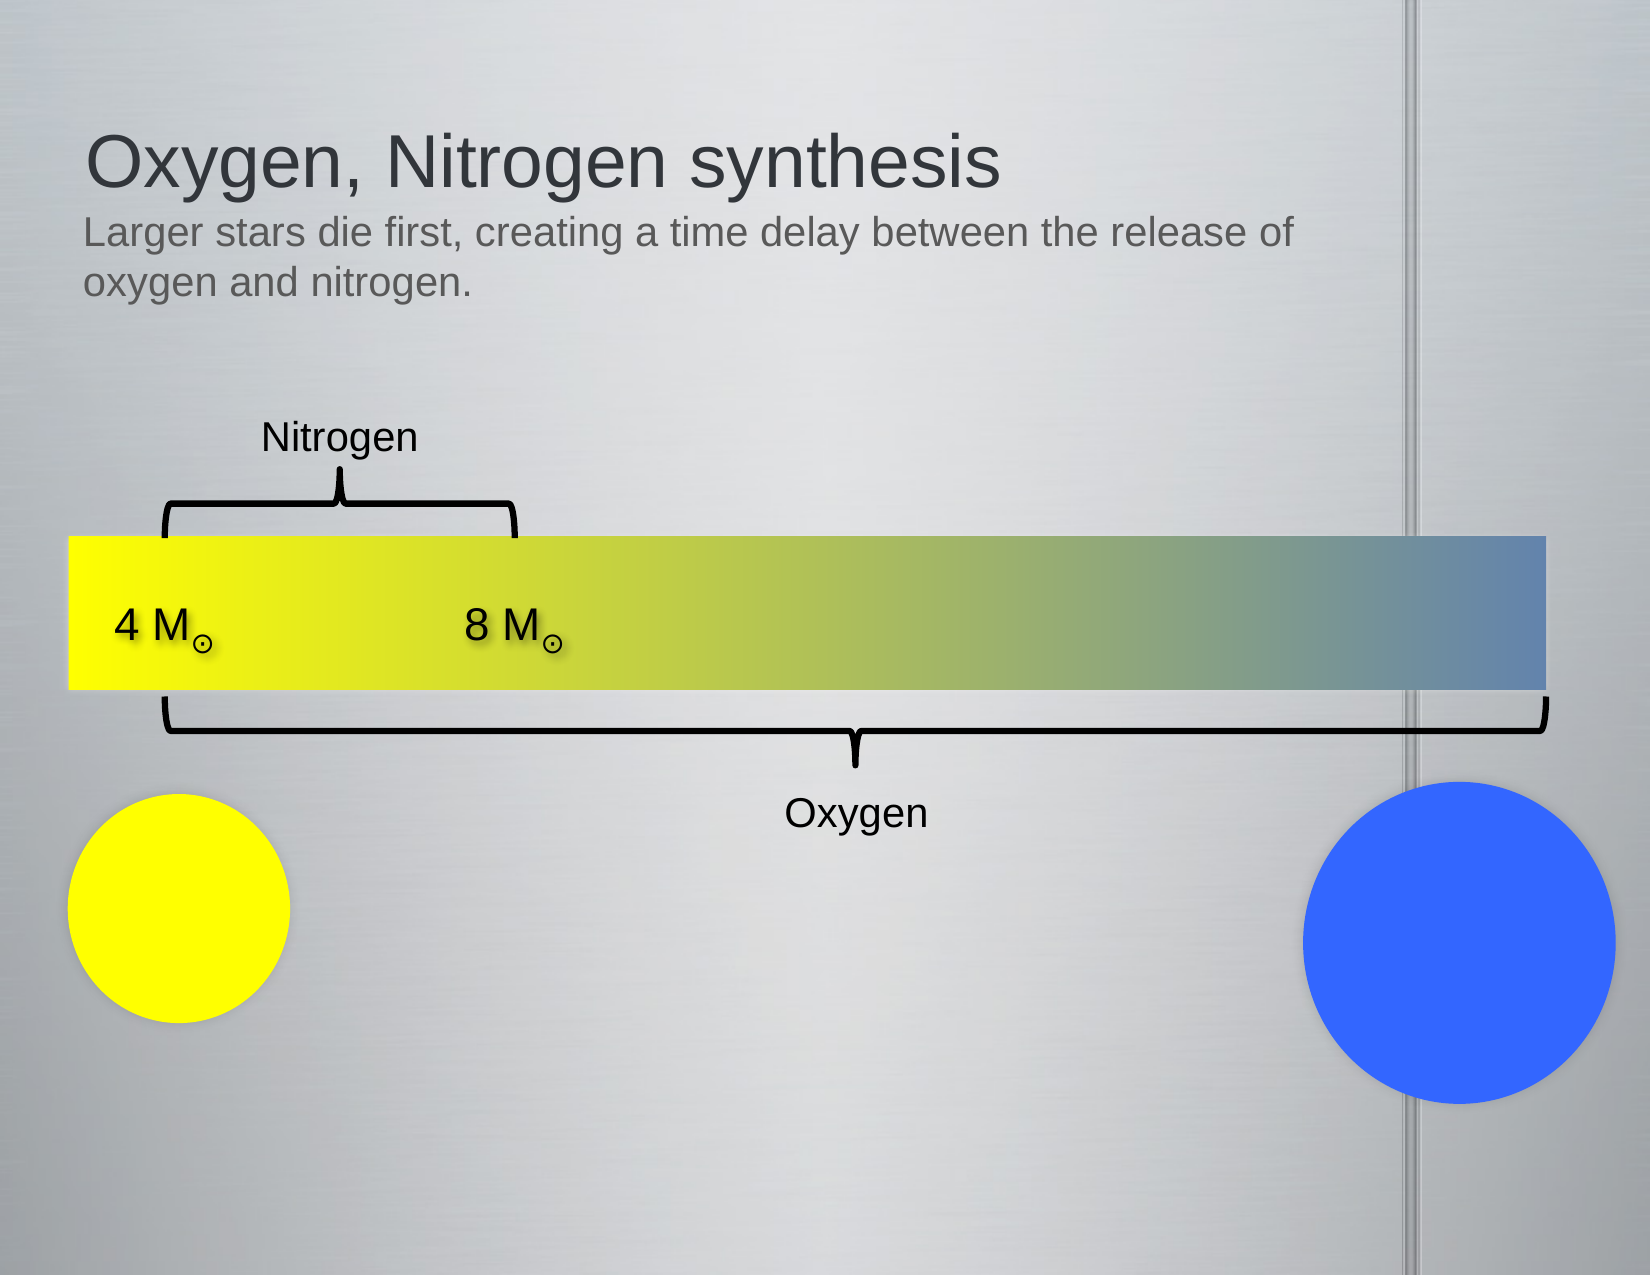

# Oxygen, Nitrogen synthesis

Larger stars die first, creating a time delay between the release of oxygen and nitrogen.

Nitrogen

4 M⊙
8 M⊙
Oxygen